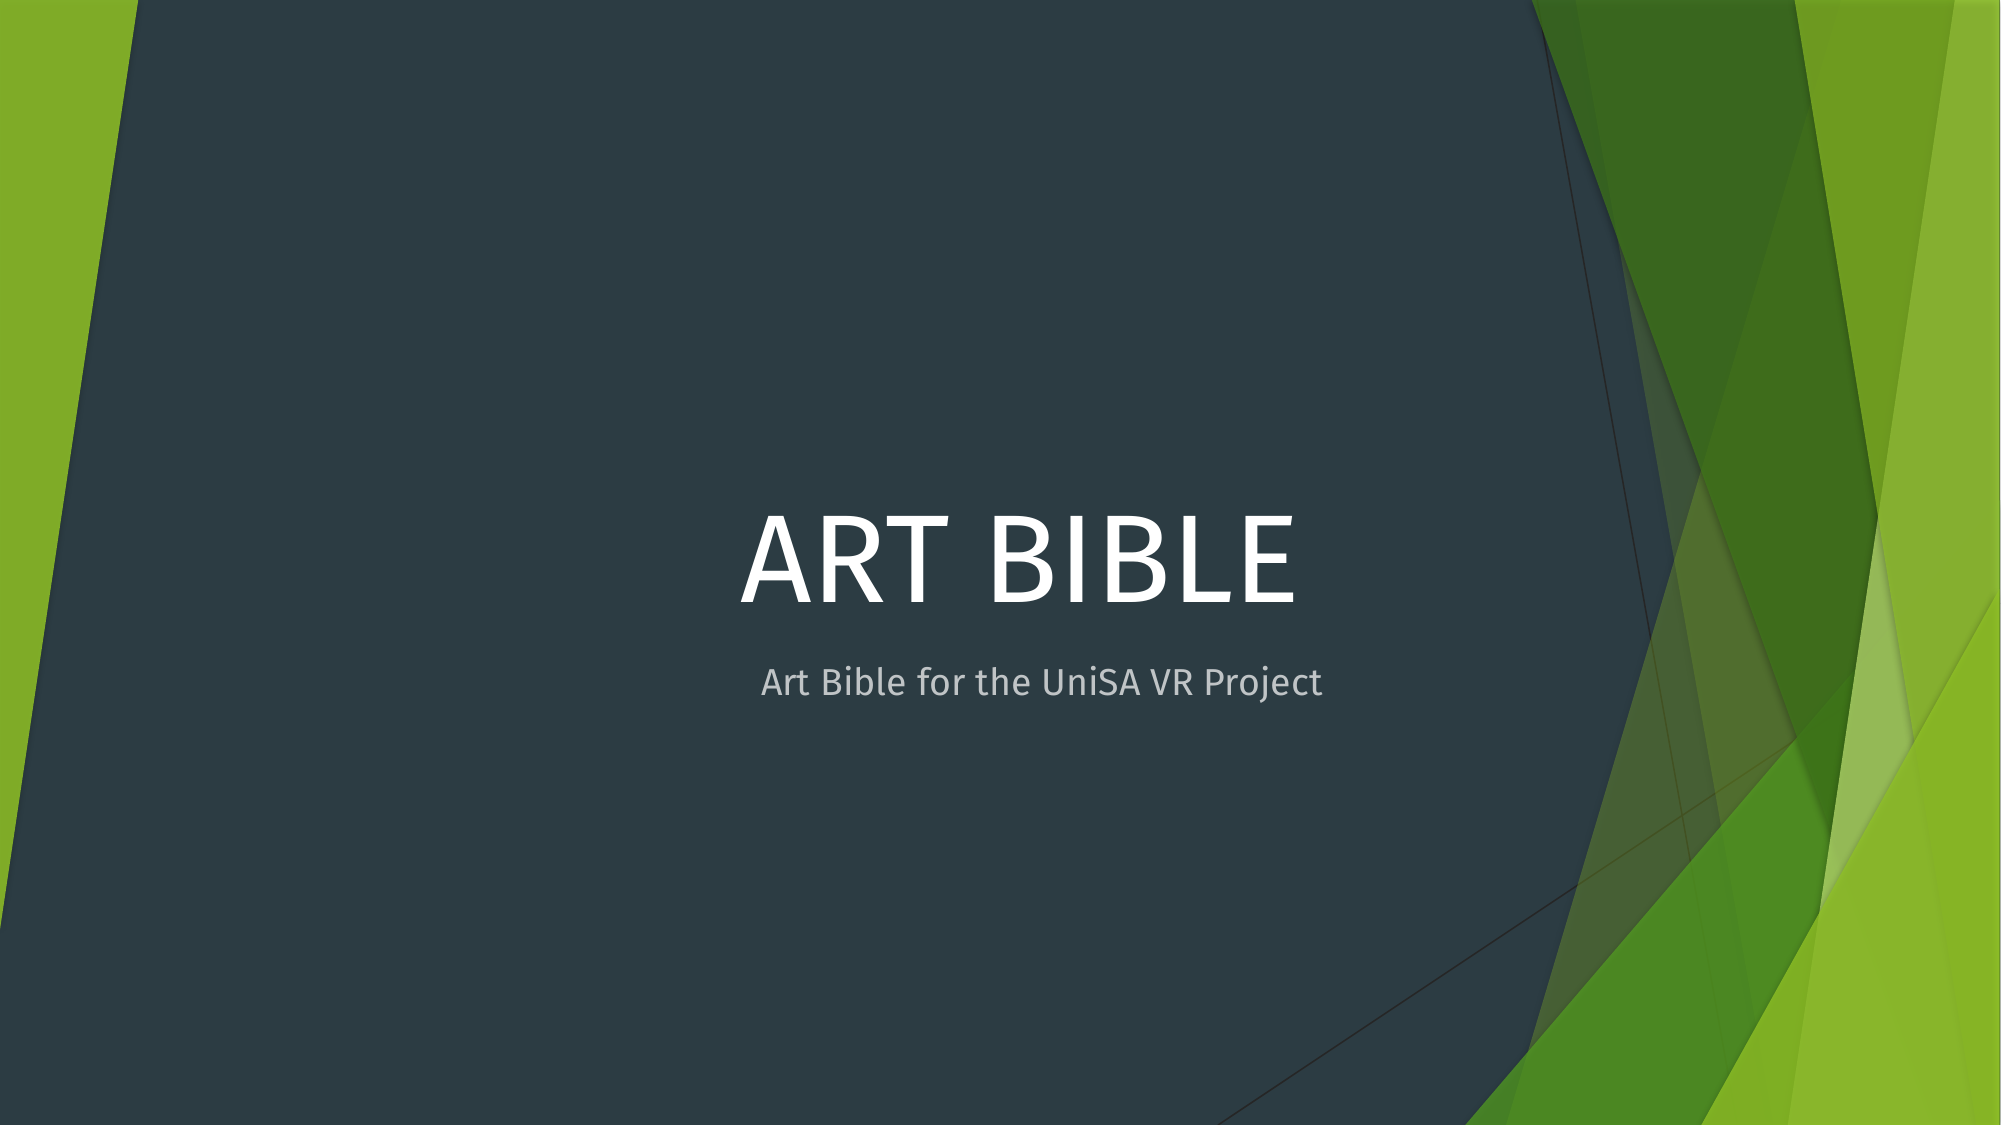

# ART BIBLE
Art Bible for the UniSA VR Project